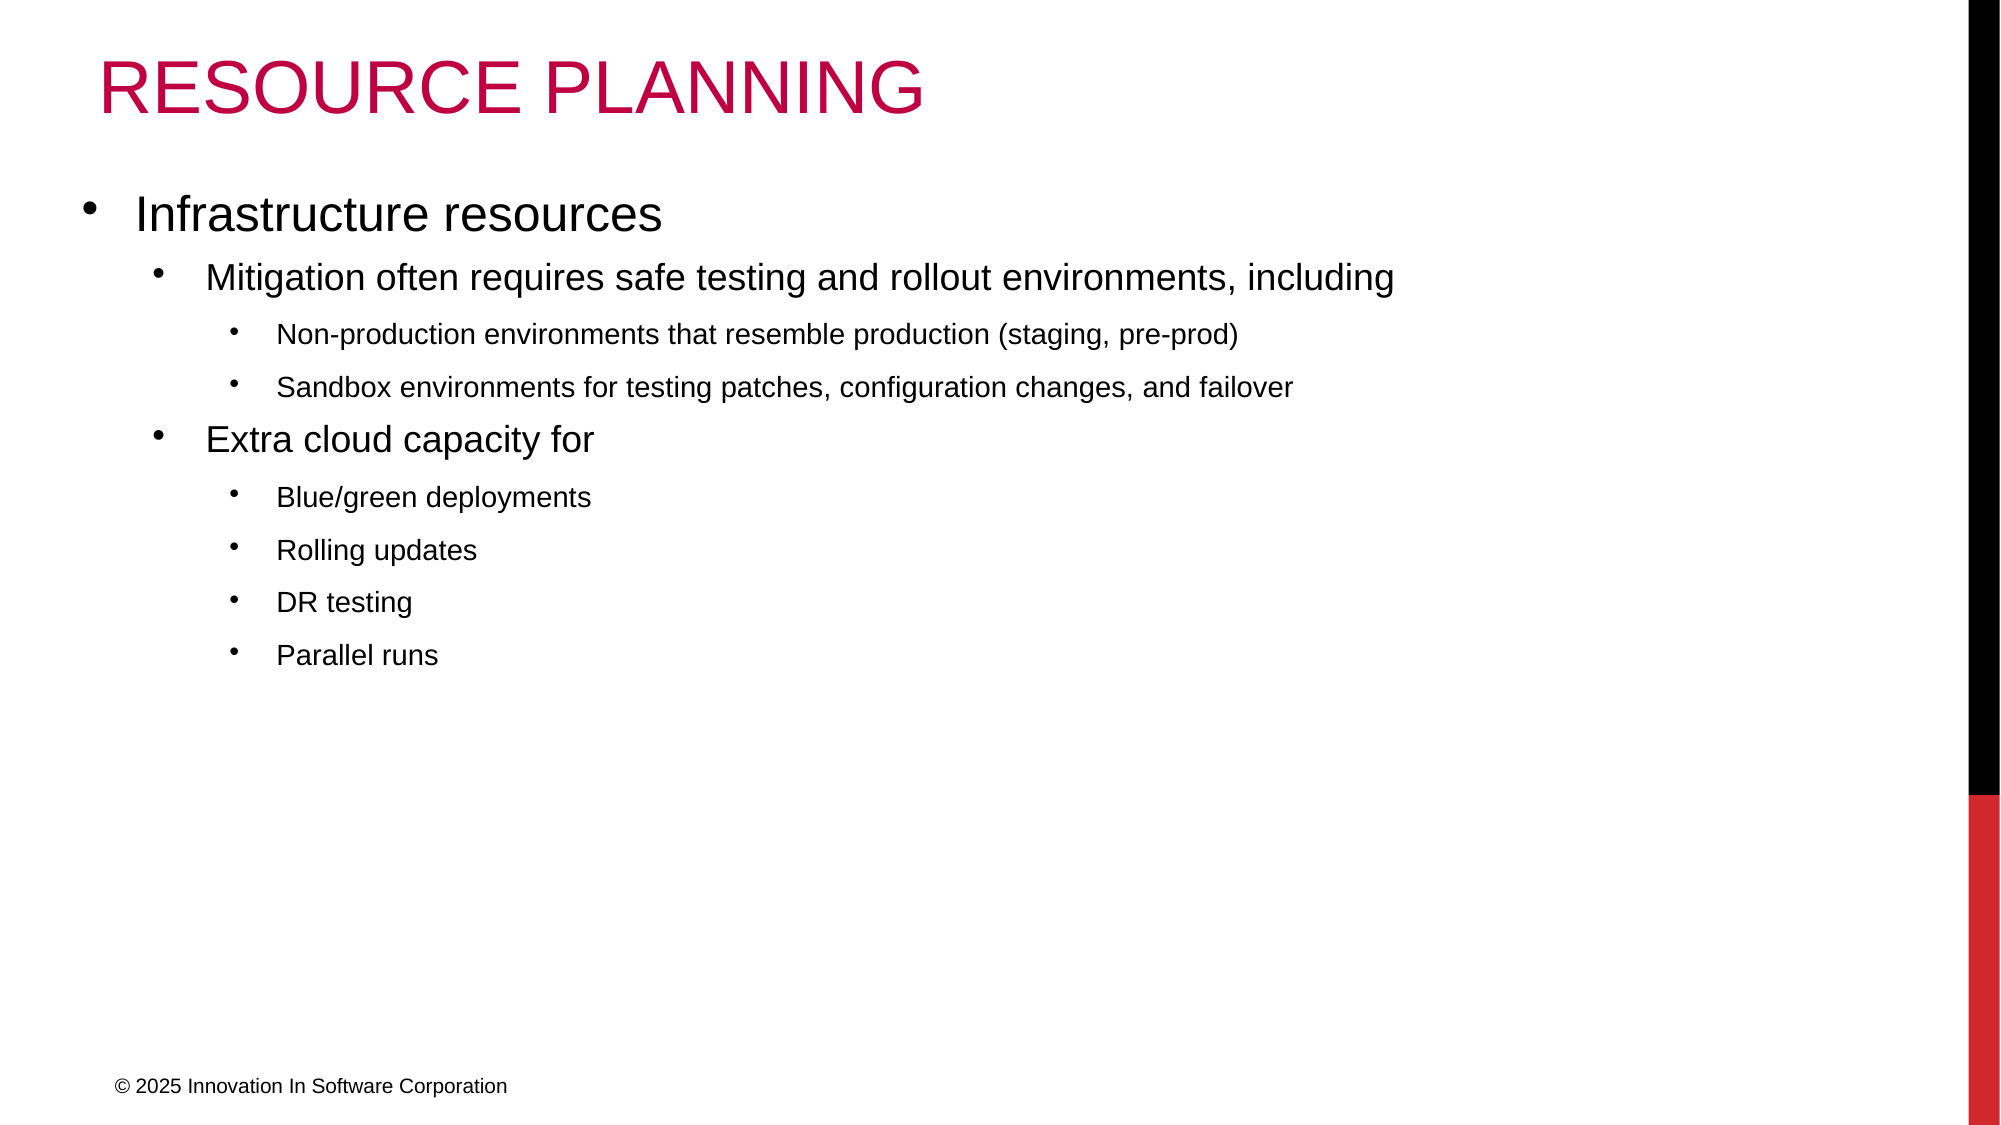

# Resource Planning
Infrastructure resources
Mitigation often requires safe testing and rollout environments, including
Non-production environments that resemble production (staging, pre-prod)
Sandbox environments for testing patches, configuration changes, and failover
Extra cloud capacity for
Blue/green deployments
Rolling updates
DR testing
Parallel runs
© 2025 Innovation In Software Corporation